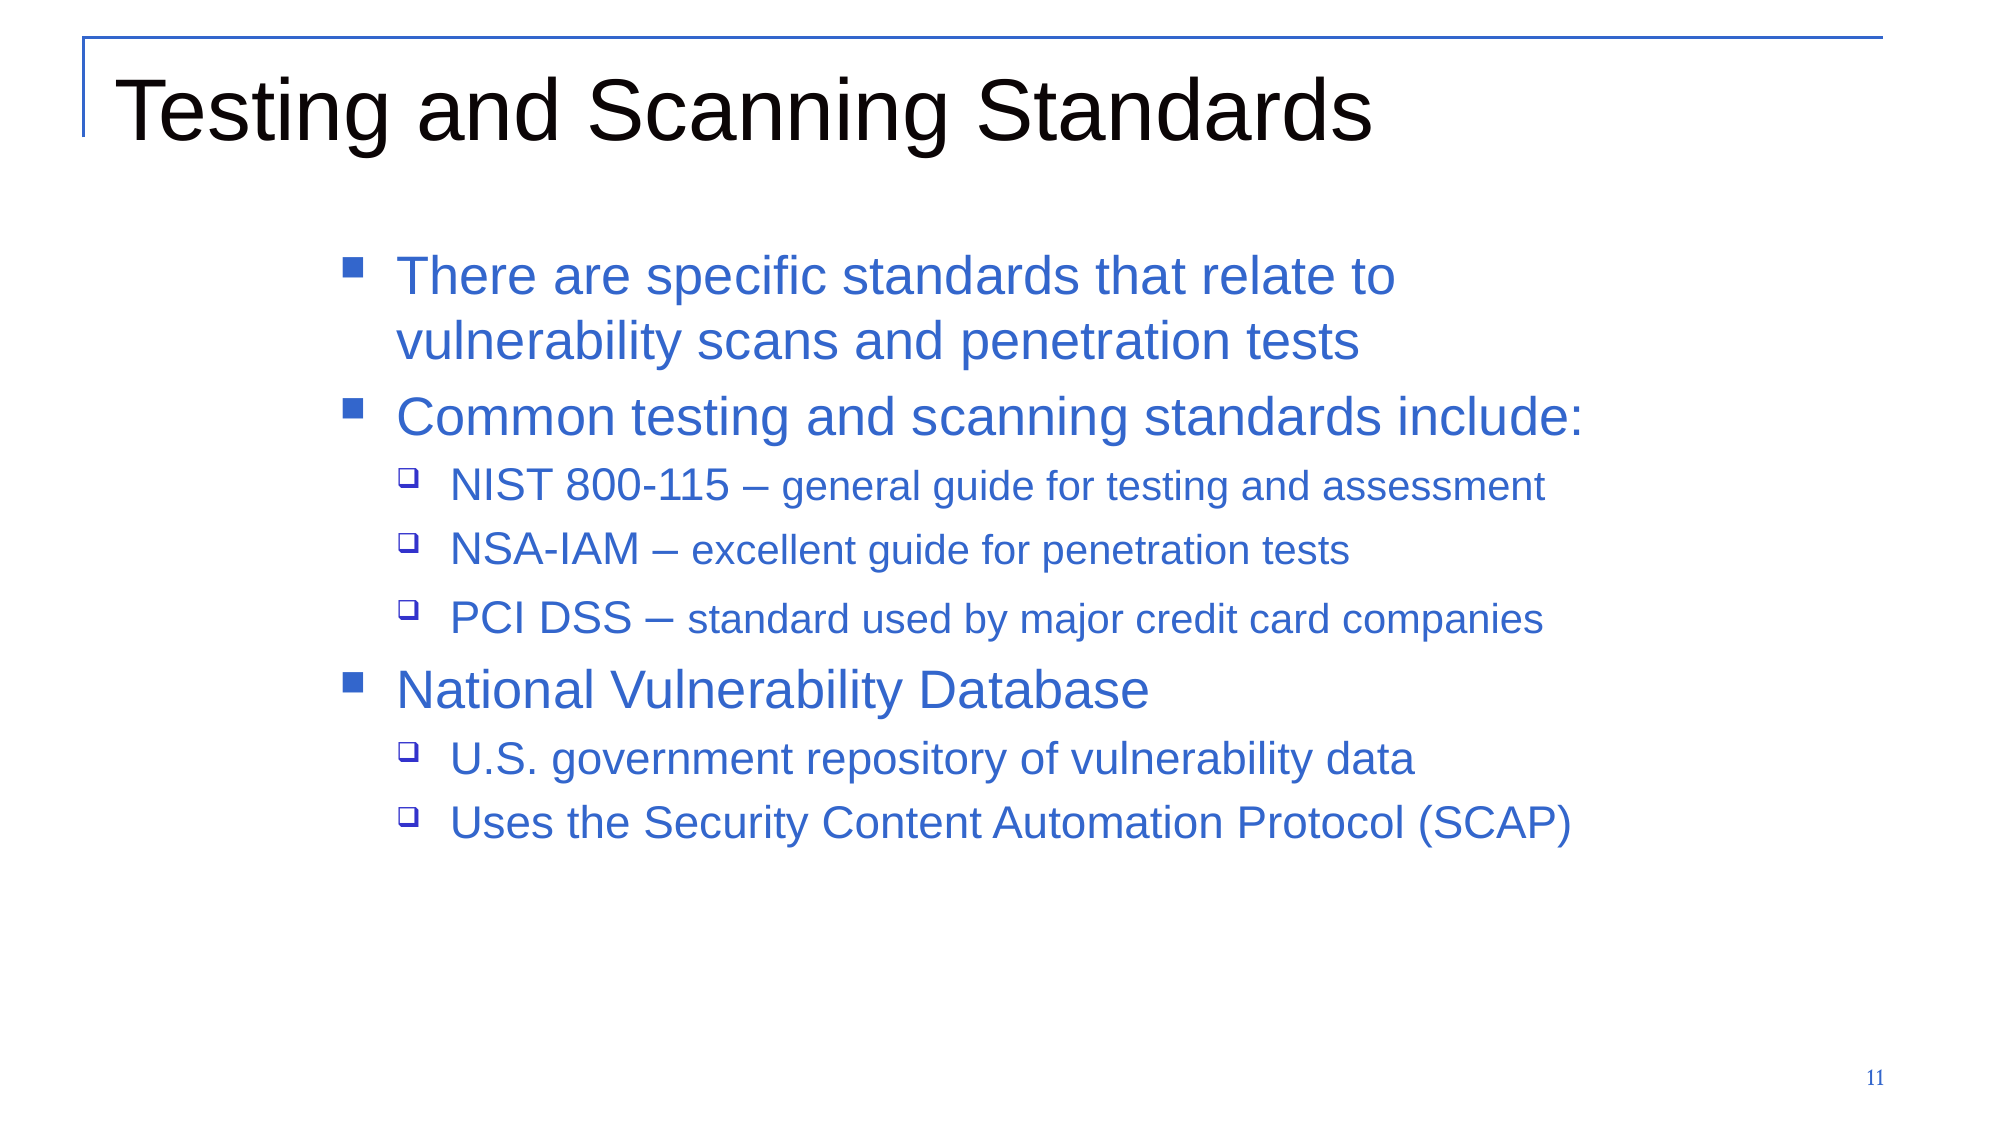

# Testing and Scanning Standards
There are specific standards that relate to vulnerability scans and penetration tests
Common testing and scanning standards include:
NIST 800-115 – general guide for testing and assessment
NSA-IAM – excellent guide for penetration tests
PCI DSS – standard used by major credit card companies
National Vulnerability Database
U.S. government repository of vulnerability data
Uses the Security Content Automation Protocol (SCAP)
11